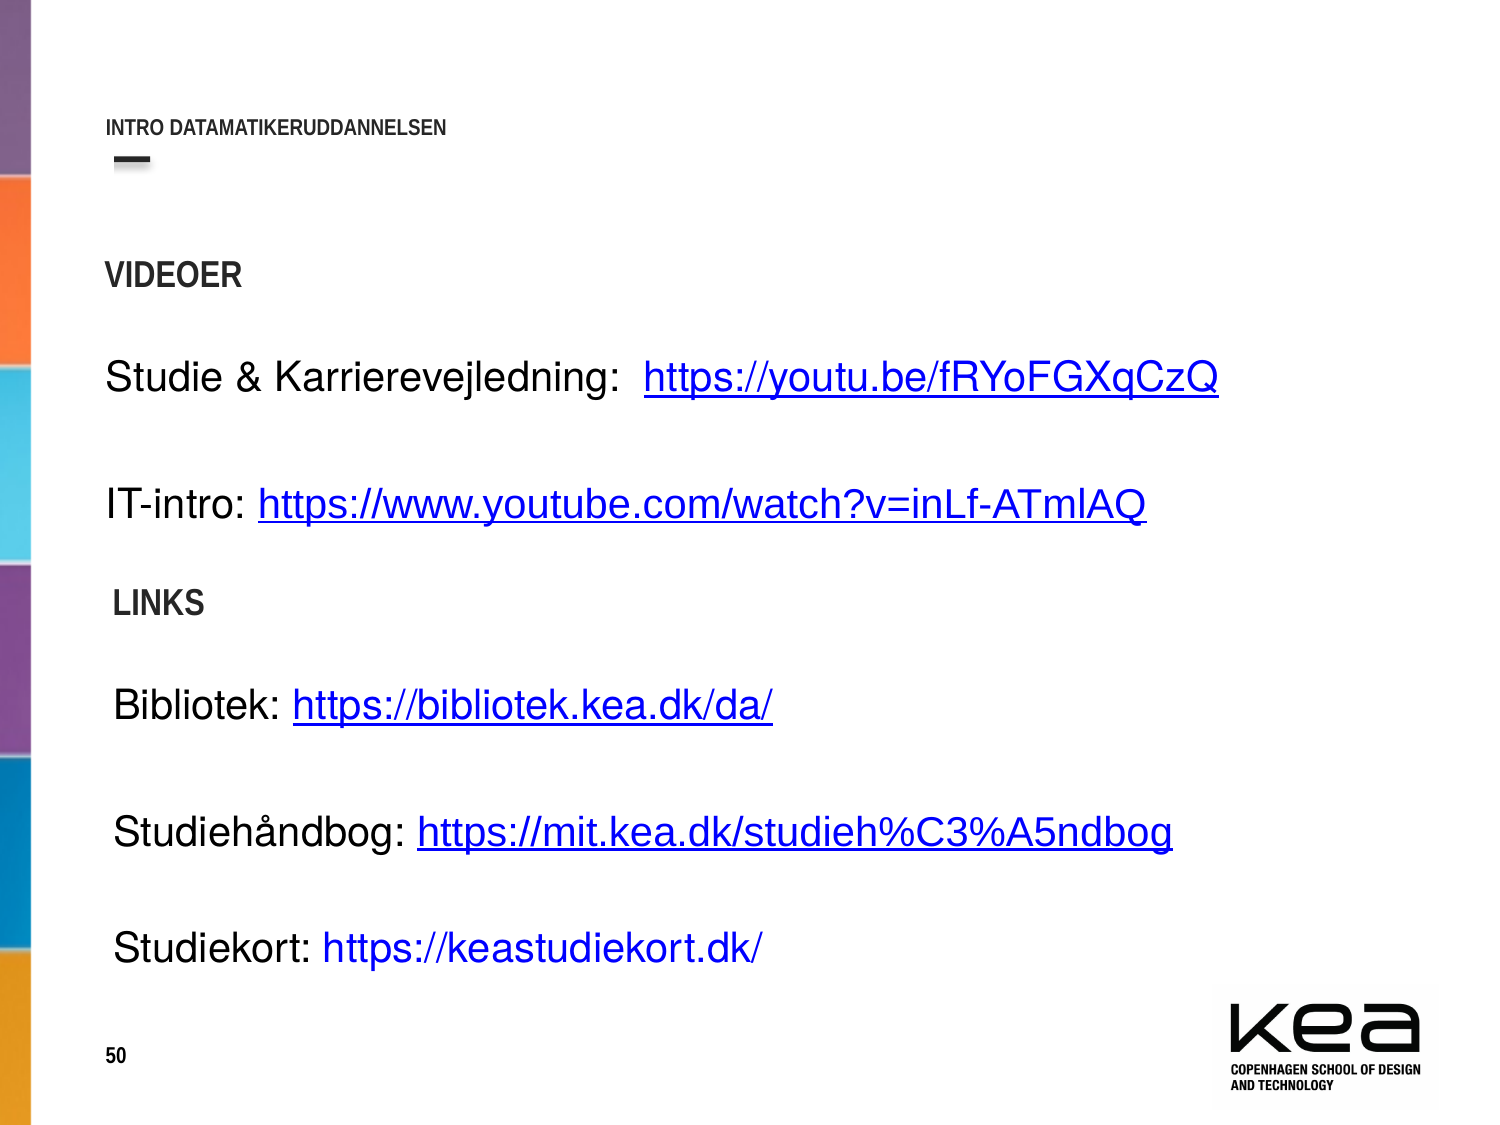

Intro Datamatikeruddannelsen
# Videoer
Studie & Karrierevejledning:  https://youtu.be/fRYoFGXqCzQ

IT-intro: https://www.youtube.com/watch?v=inLf-ATmlAQ

Links
Bibliotek: https://bibliotek.kea.dk/da/

Studiehåndbog: https://mit.kea.dk/studieh%C3%A5ndbog

Studiekort: https://keastudiekort.dk/

50